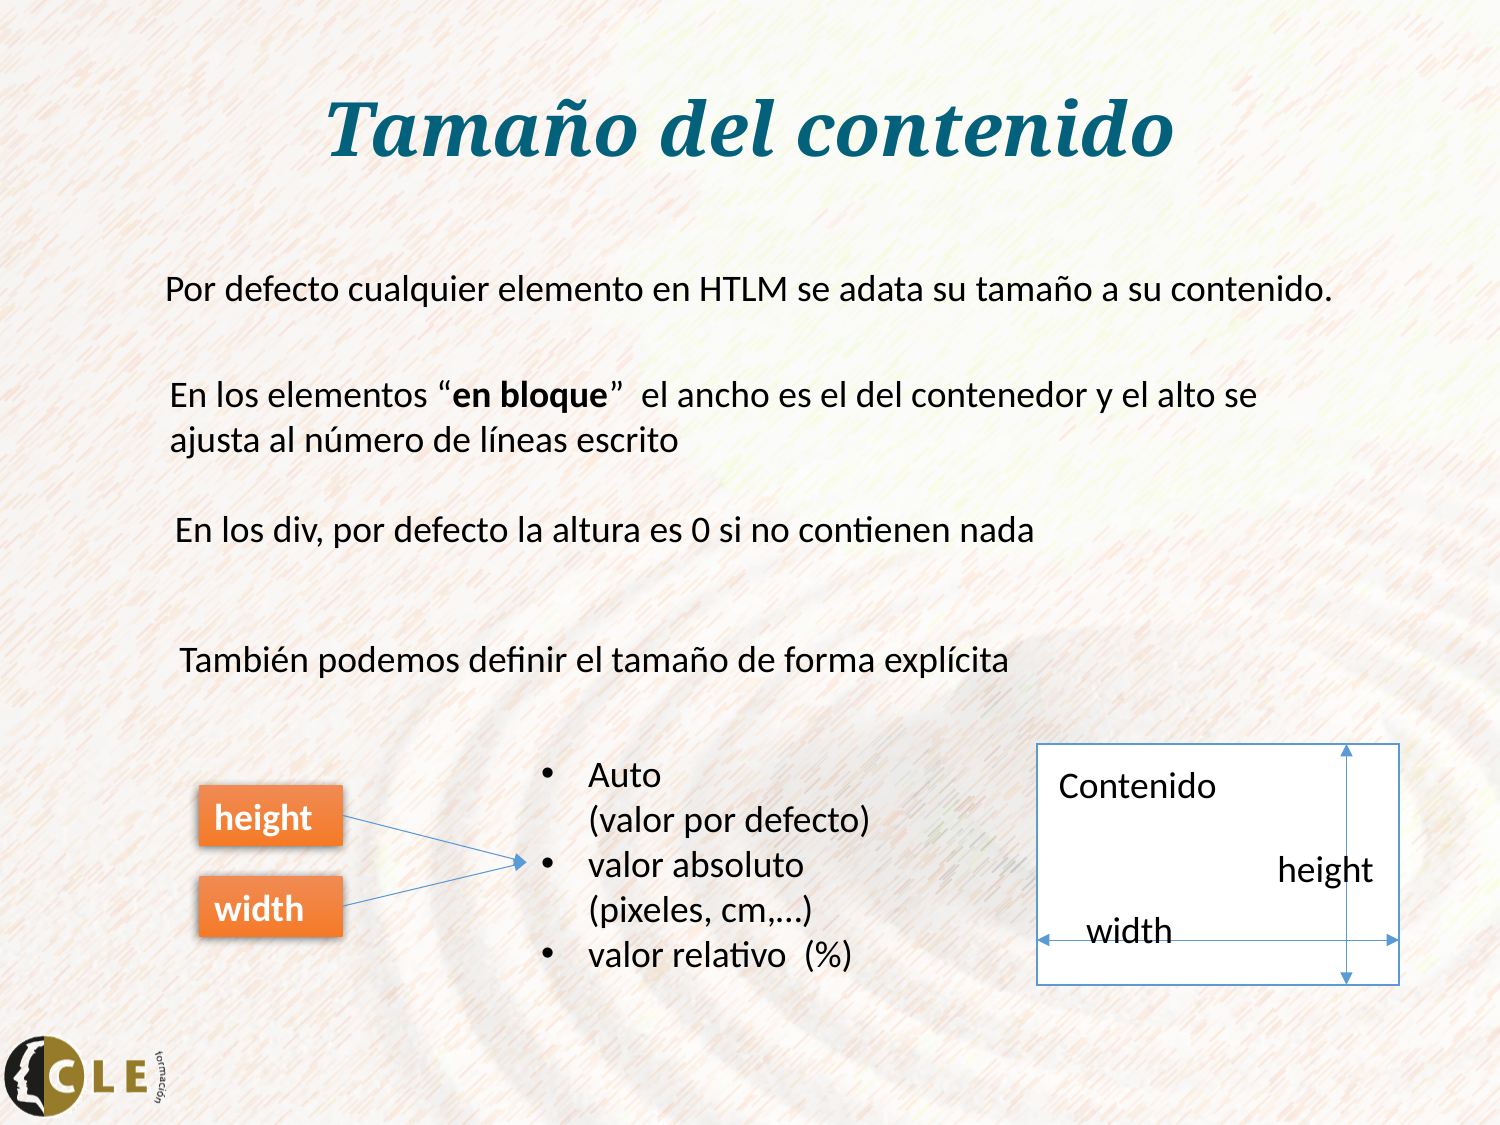

# Tamaño del contenido
Por defecto cualquier elemento en HTLM se adata su tamaño a su contenido.
En los elementos “en bloque”  el ancho es el del contenedor y el alto se ajusta al número de líneas escrito
En los div, por defecto la altura es 0 si no contienen nada
También podemos definir el tamaño de forma explícita
Auto
(valor por defecto)
valor absoluto
(pixeles, cm,…)
valor relativo  (%)

Contenido
height
height
width
width